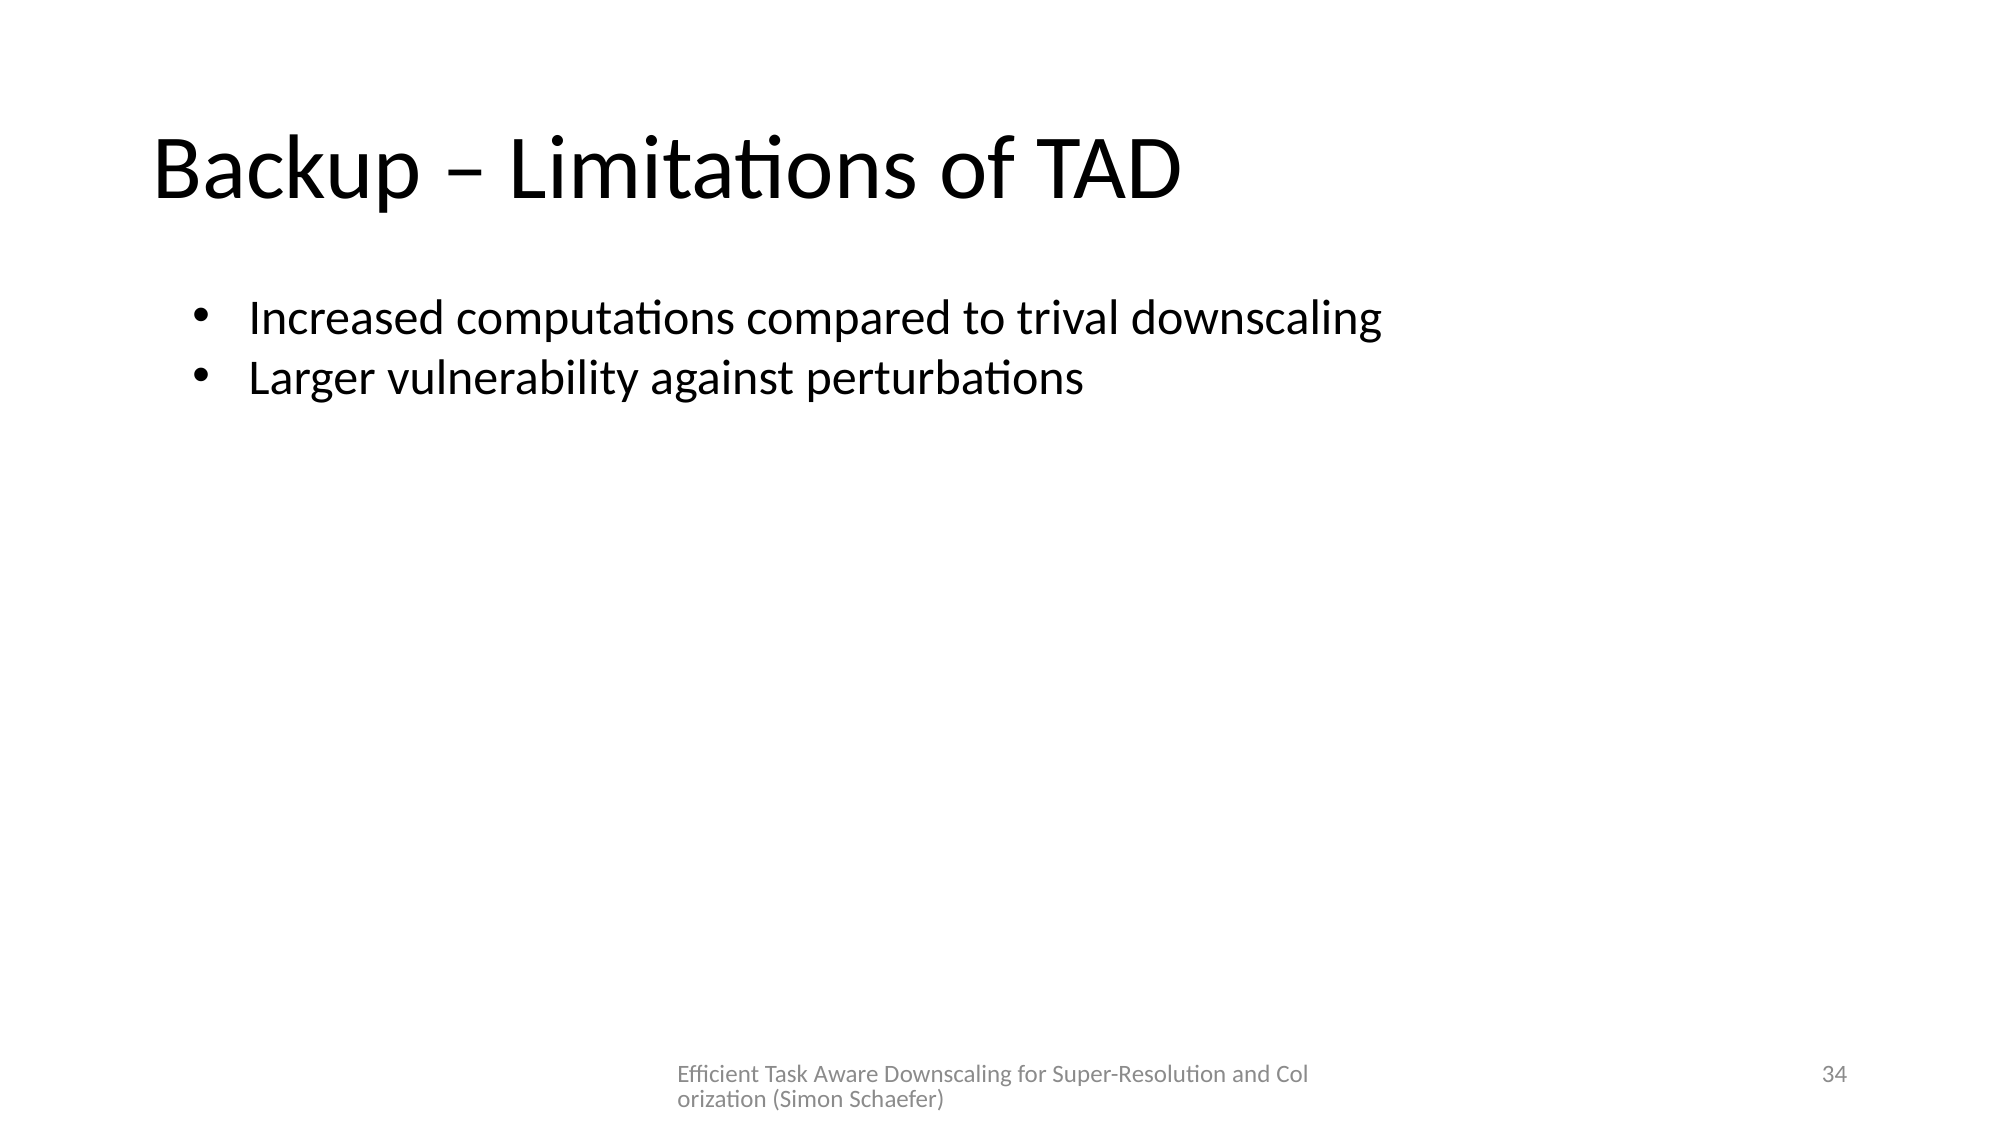

# Backup – Limitations of TAD
Increased computations compared to trival downscaling
Larger vulnerability against perturbations
Efficient Task Aware Downscaling for Super-Resolution and Colorization (Simon Schaefer)
34